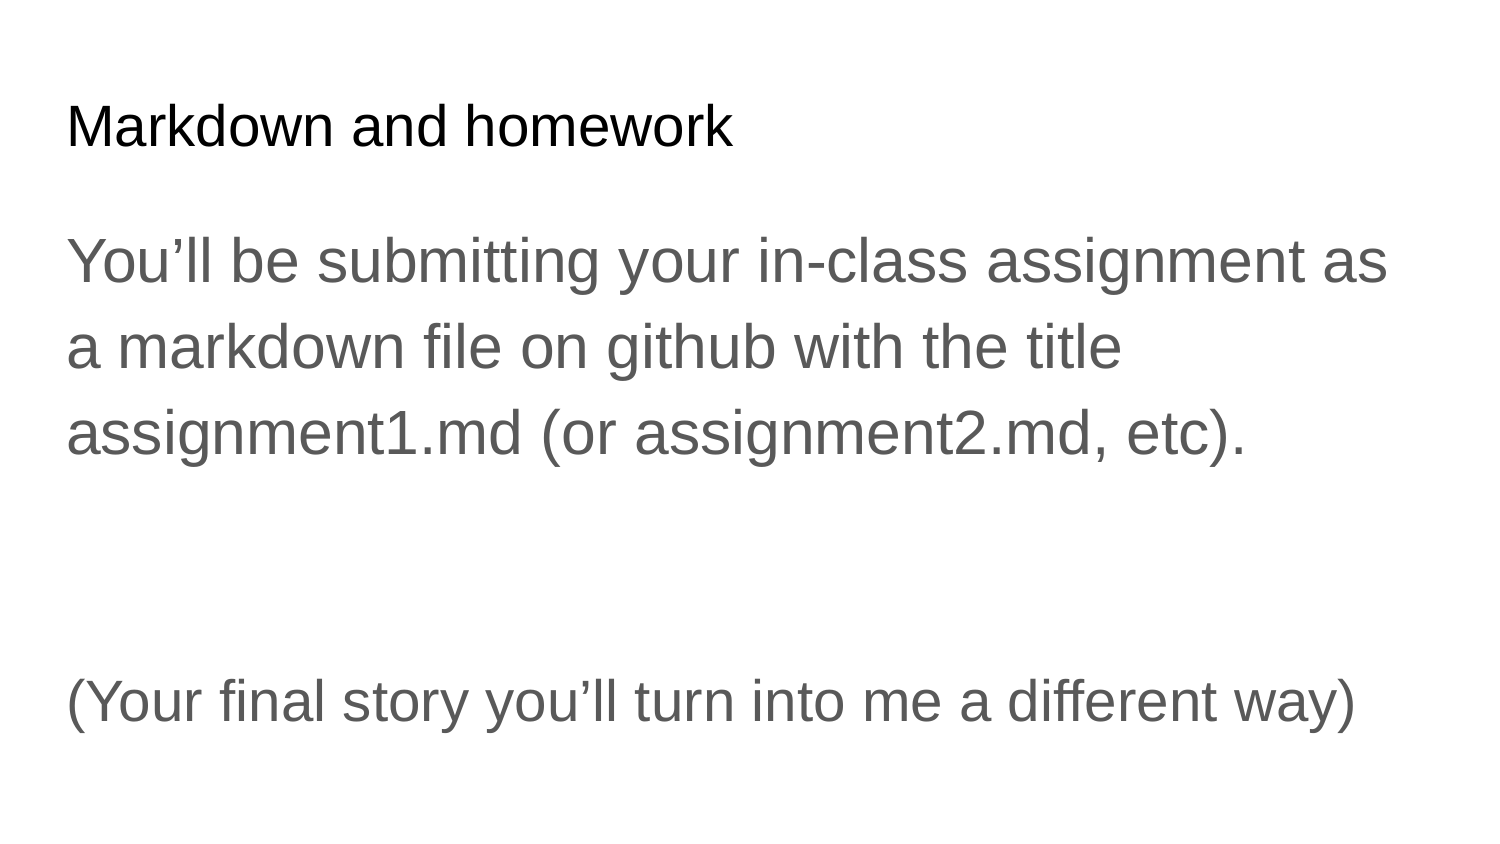

# Markdown and homework
You’ll be submitting your in-class assignment as a markdown file on github with the title assignment1.md (or assignment2.md, etc).

(Your final story you’ll turn into me a different way)